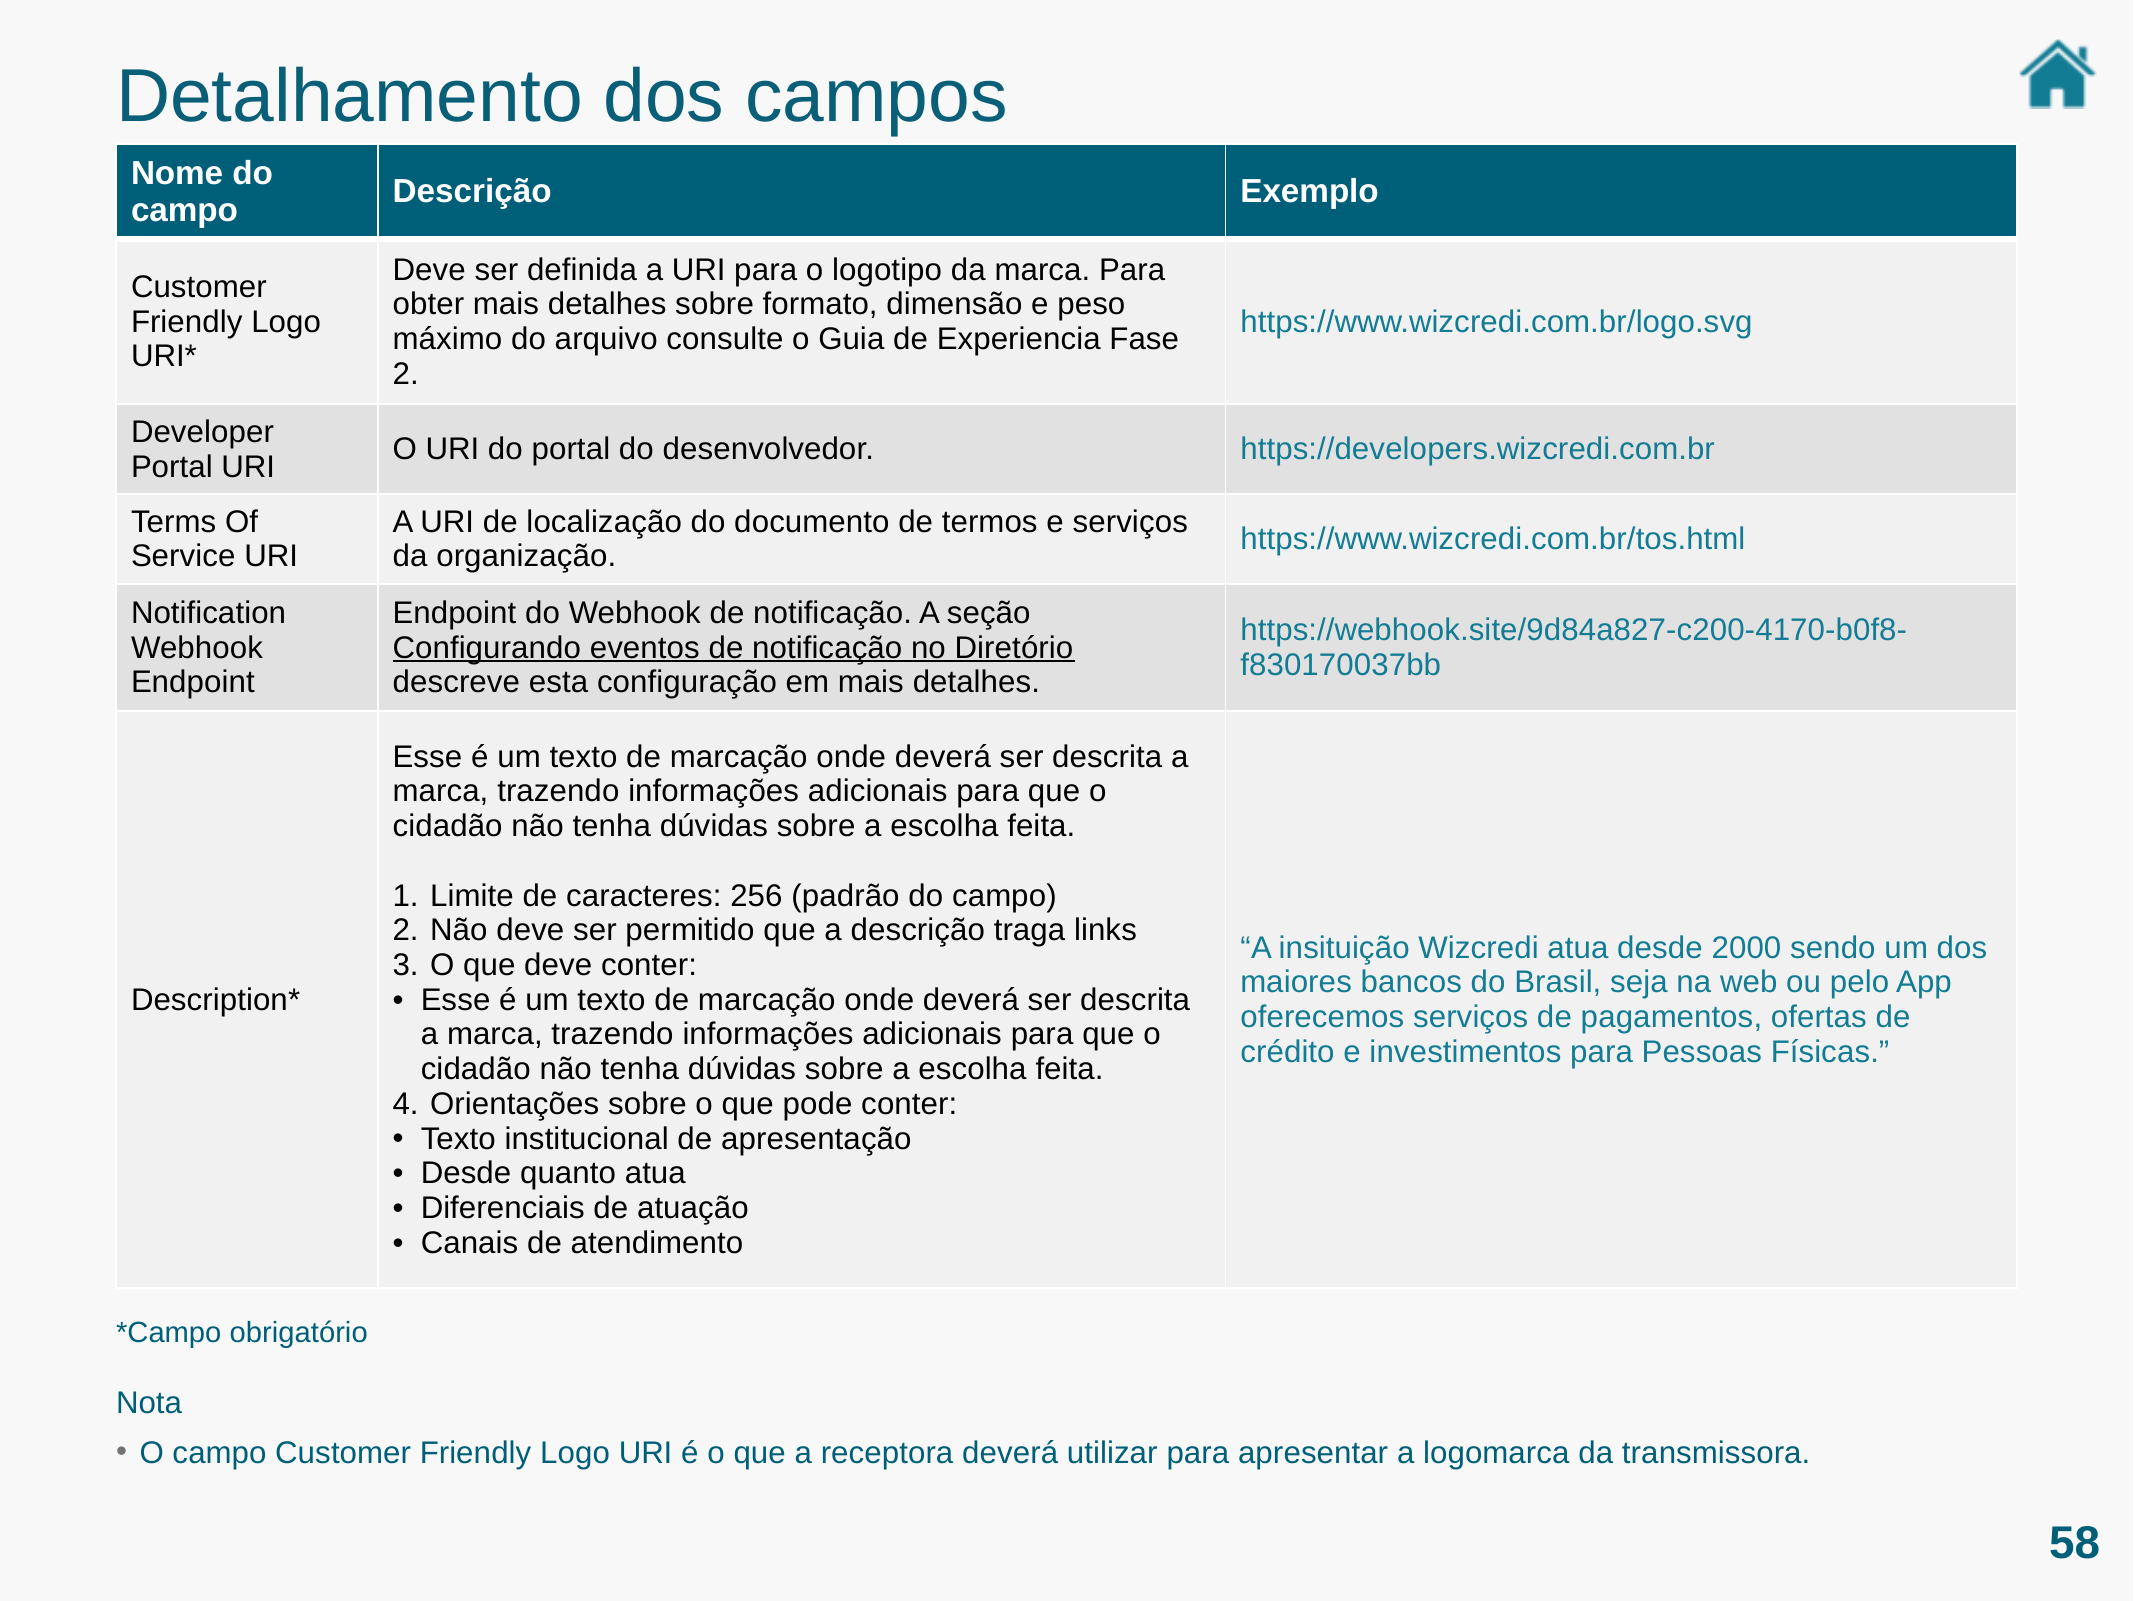

Detalhamento dos campos
| Nome do campo | Descrição | Exemplo |
| --- | --- | --- |
| Customer Friendly Logo URI\* | Deve ser definida a URI para o logotipo da marca. Para obter mais detalhes sobre formato, dimensão e peso máximo do arquivo consulte o Guia de Experiencia Fase 2. | https://www.wizcredi.com.br/logo.svg |
| Developer Portal URI | O URI do portal do desenvolvedor. | https://developers.wizcredi.com.br |
| Terms Of Service URI | A URI de localização do documento de termos e serviços da organização. | https://www.wizcredi.com.br/tos.html |
| Notification Webhook Endpoint | Endpoint do Webhook de notificação. A seção Configurando eventos de notificação no Diretório descreve esta configuração em mais detalhes. | https://webhook.site/9d84a827-c200-4170-b0f8-f830170037bb |
| Description\* | Esse é um texto de marcação onde deverá ser descrita a marca, trazendo informações adicionais para que o cidadão não tenha dúvidas sobre a escolha feita. Limite de caracteres: 256 (padrão do campo) Não deve ser permitido que a descrição traga links O que deve conter: Esse é um texto de marcação onde deverá ser descrita a marca, trazendo informações adicionais para que o cidadão não tenha dúvidas sobre a escolha feita. Orientações sobre o que pode conter: Texto institucional de apresentação Desde quanto atua Diferenciais de atuação Canais de atendimento | “A insituição Wizcredi atua desde 2000 sendo um dos maiores bancos do Brasil, seja na web ou pelo App oferecemos serviços de pagamentos, ofertas de crédito e investimentos para Pessoas Físicas.” |
*Campo obrigatório
Nota
O campo Customer Friendly Logo URI é o que a receptora deverá utilizar para apresentar a logomarca da transmissora.
58